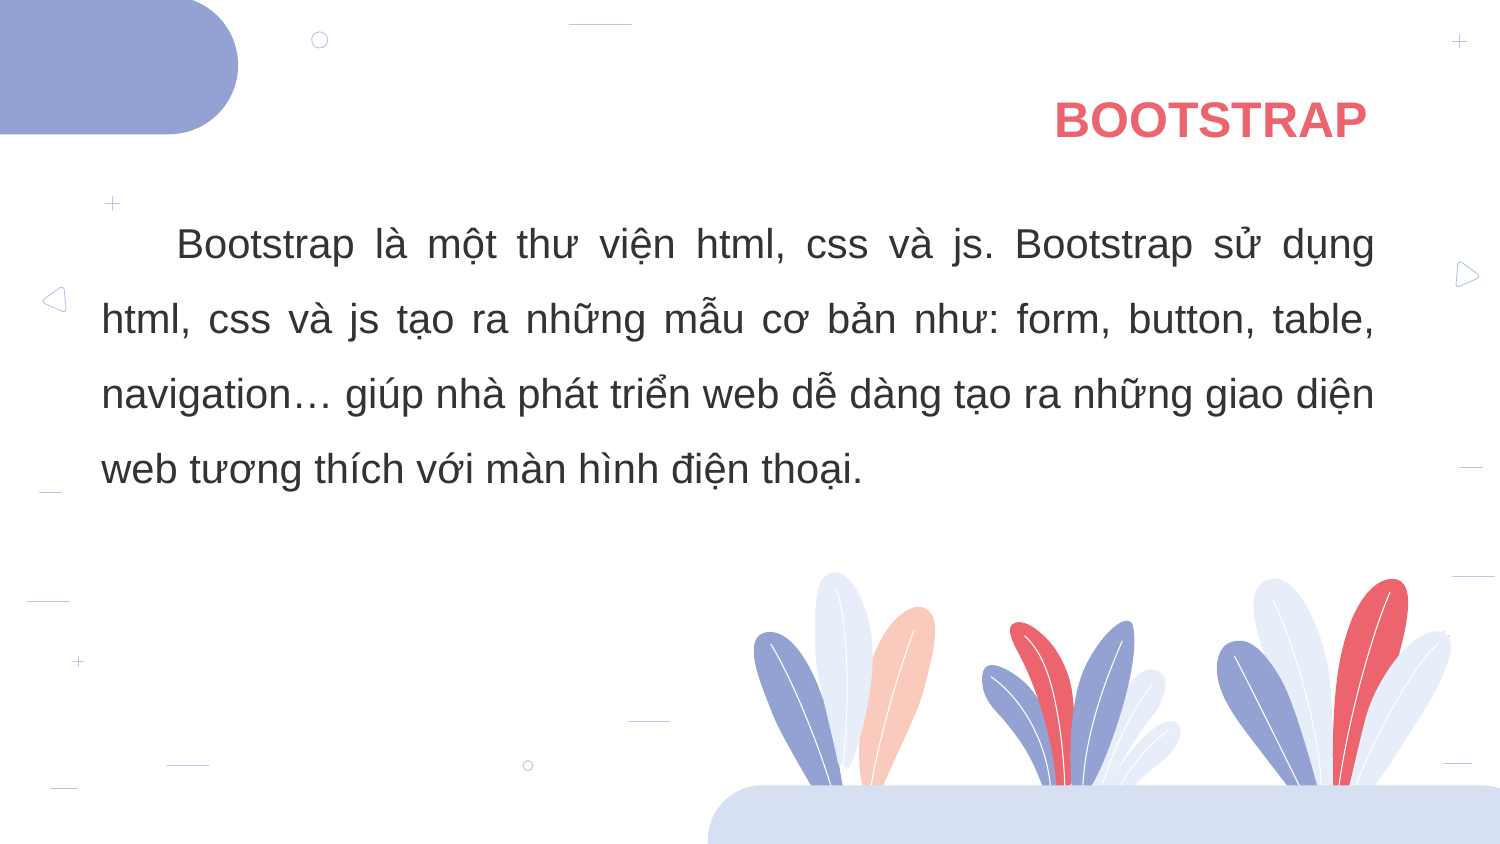

BOOTSTRAP
Bootstrap là một thư viện html, css và js. Bootstrap sử dụng html, css và js tạo ra những mẫu cơ bản như: form, button, table, navigation… giúp nhà phát triển web dễ dàng tạo ra những giao diện web tương thích với màn hình điện thoại.